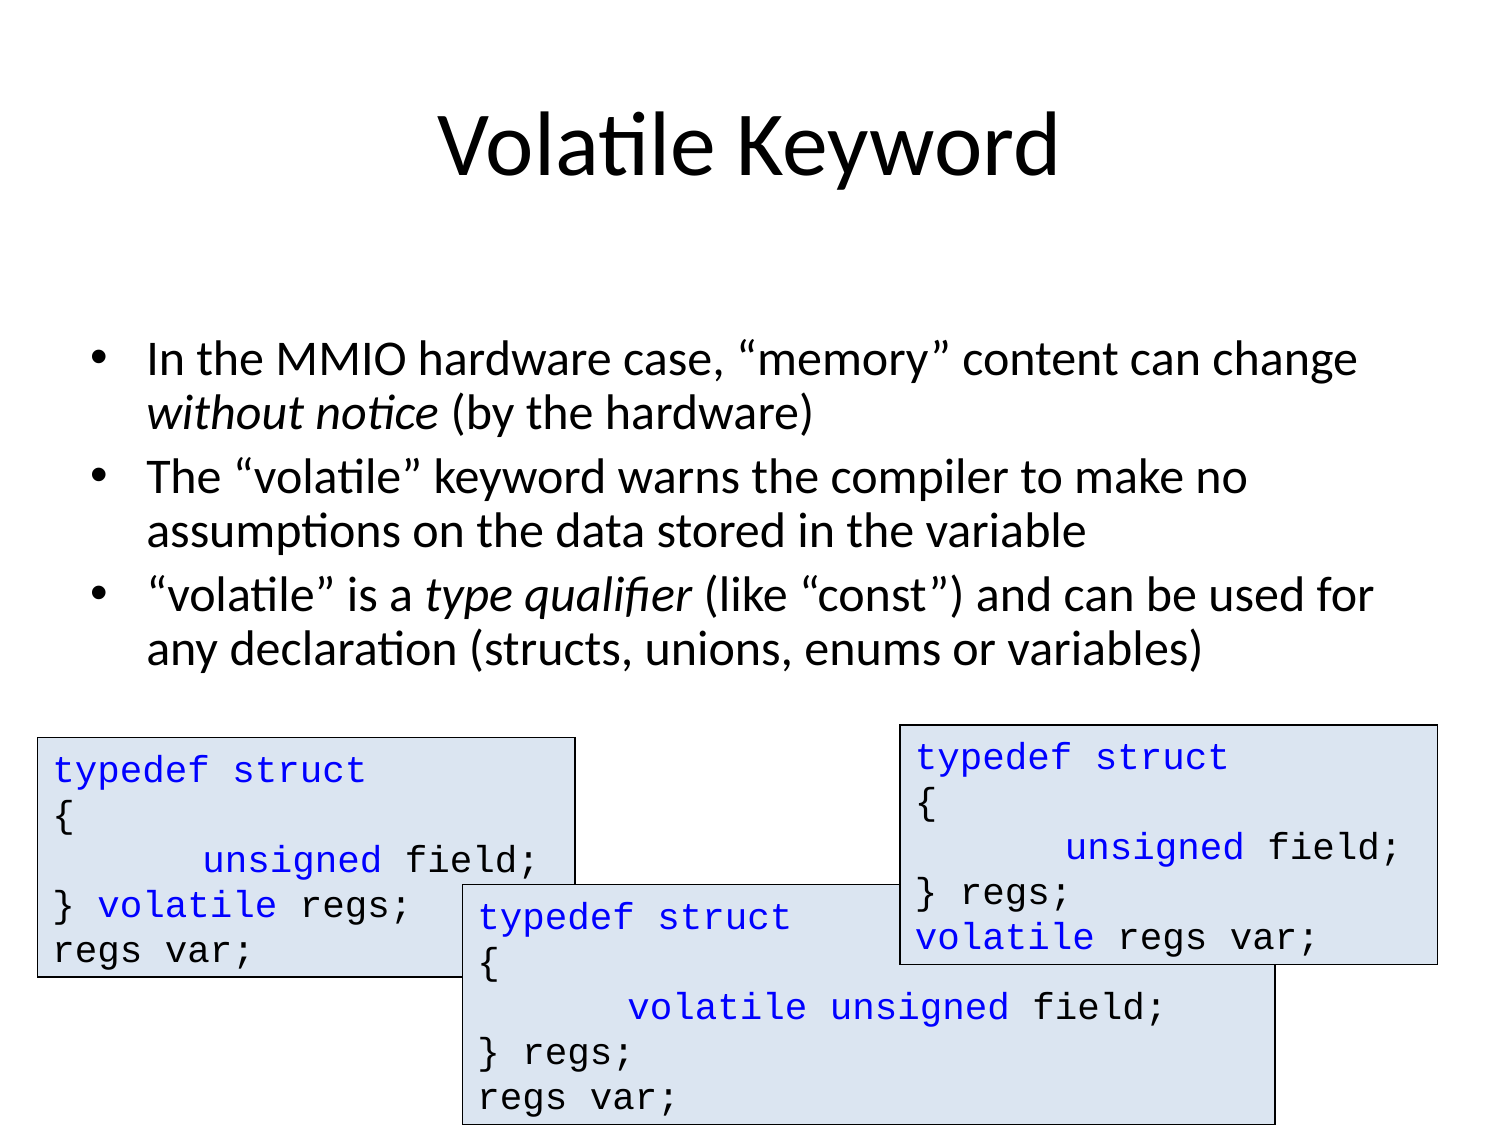

# Volatile Keyword
In the MMIO hardware case, “memory” content can change without notice (by the hardware)
The “volatile” keyword warns the compiler to make no assumptions on the data stored in the variable
“volatile” is a type qualifier (like “const”) and can be used for any declaration (structs, unions, enums or variables)
typedef struct
{
	unsigned field;
} regs;
volatile regs var;
typedef struct
{
	unsigned field;
} volatile regs;
regs var;
typedef struct
{
	volatile unsigned field;
} regs;
regs var;